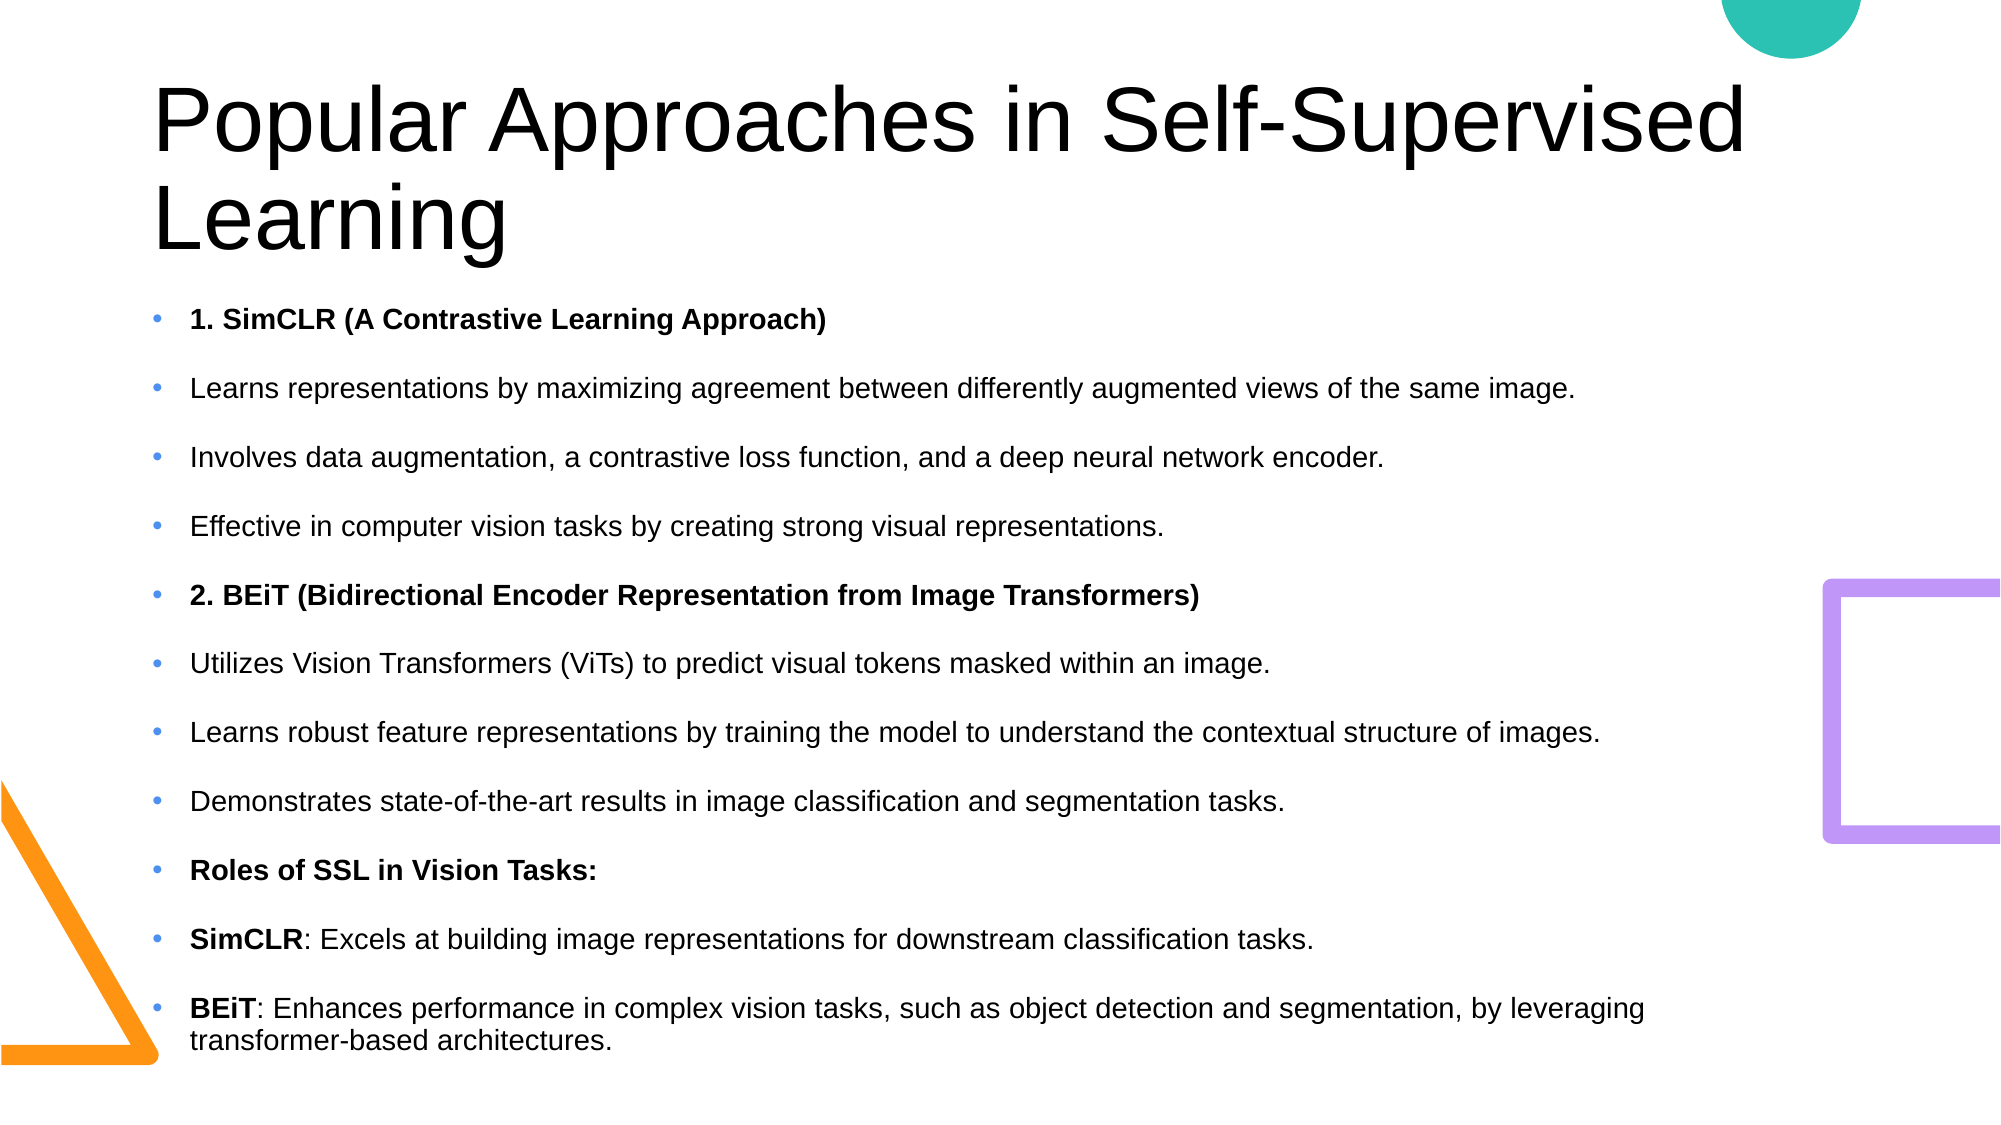

# Popular Approaches in Self-Supervised Learning
1. SimCLR (A Contrastive Learning Approach)
Learns representations by maximizing agreement between differently augmented views of the same image.
Involves data augmentation, a contrastive loss function, and a deep neural network encoder.
Effective in computer vision tasks by creating strong visual representations.
2. BEiT (Bidirectional Encoder Representation from Image Transformers)
Utilizes Vision Transformers (ViTs) to predict visual tokens masked within an image.
Learns robust feature representations by training the model to understand the contextual structure of images.
Demonstrates state-of-the-art results in image classification and segmentation tasks.
Roles of SSL in Vision Tasks:
SimCLR: Excels at building image representations for downstream classification tasks.
BEiT: Enhances performance in complex vision tasks, such as object detection and segmentation, by leveraging transformer-based architectures.